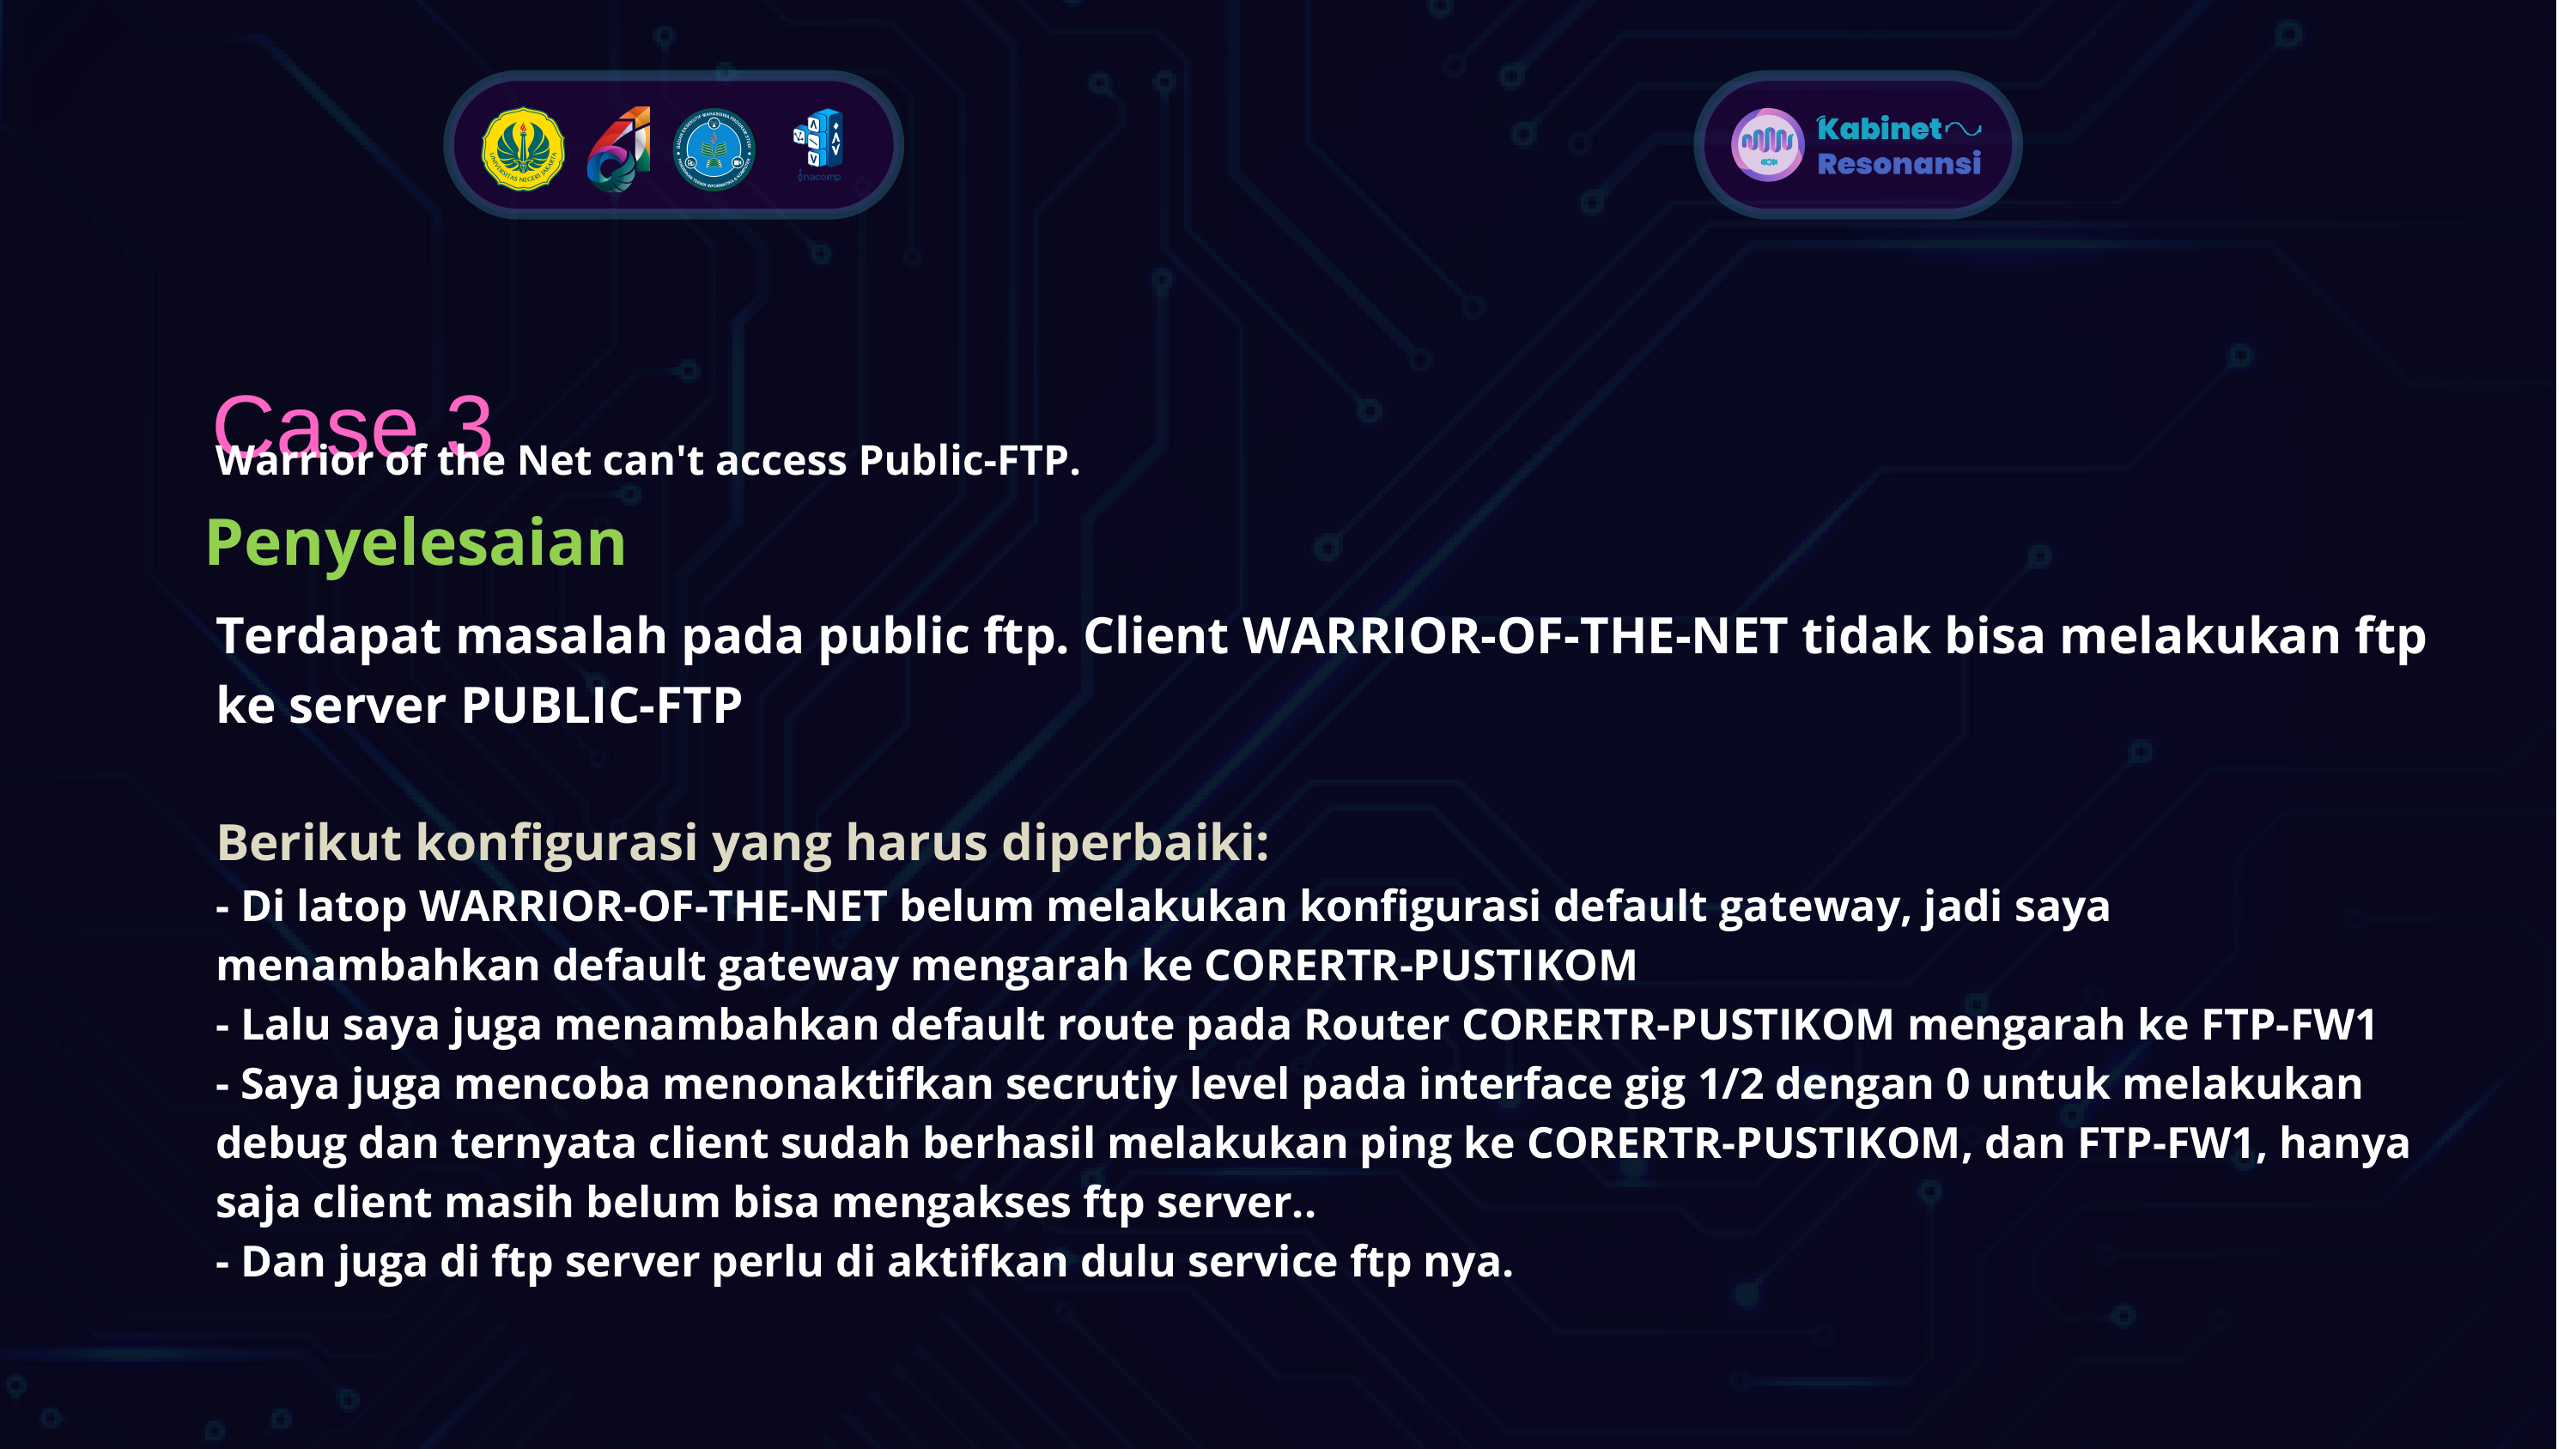

Case 3

Warrior of the Net can't access Public-FTP.
Penyelesaian
Terdapat masalah pada public ftp. Client WARRIOR-OF-THE-NET tidak bisa melakukan ftp ke server PUBLIC-FTP

Berikut konfigurasi yang harus diperbaiki:
- Di latop WARRIOR-OF-THE-NET belum melakukan konfigurasi default gateway, jadi saya menambahkan default gateway mengarah ke CORERTR-PUSTIKOM
- Lalu saya juga menambahkan default route pada Router CORERTR-PUSTIKOM mengarah ke FTP-FW1
- Saya juga mencoba menonaktifkan secrutiy level pada interface gig 1/2 dengan 0 untuk melakukan debug dan ternyata client sudah berhasil melakukan ping ke CORERTR-PUSTIKOM, dan FTP-FW1, hanya saja client masih belum bisa mengakses ftp server..
- Dan juga di ftp server perlu di aktifkan dulu service ftp nya.